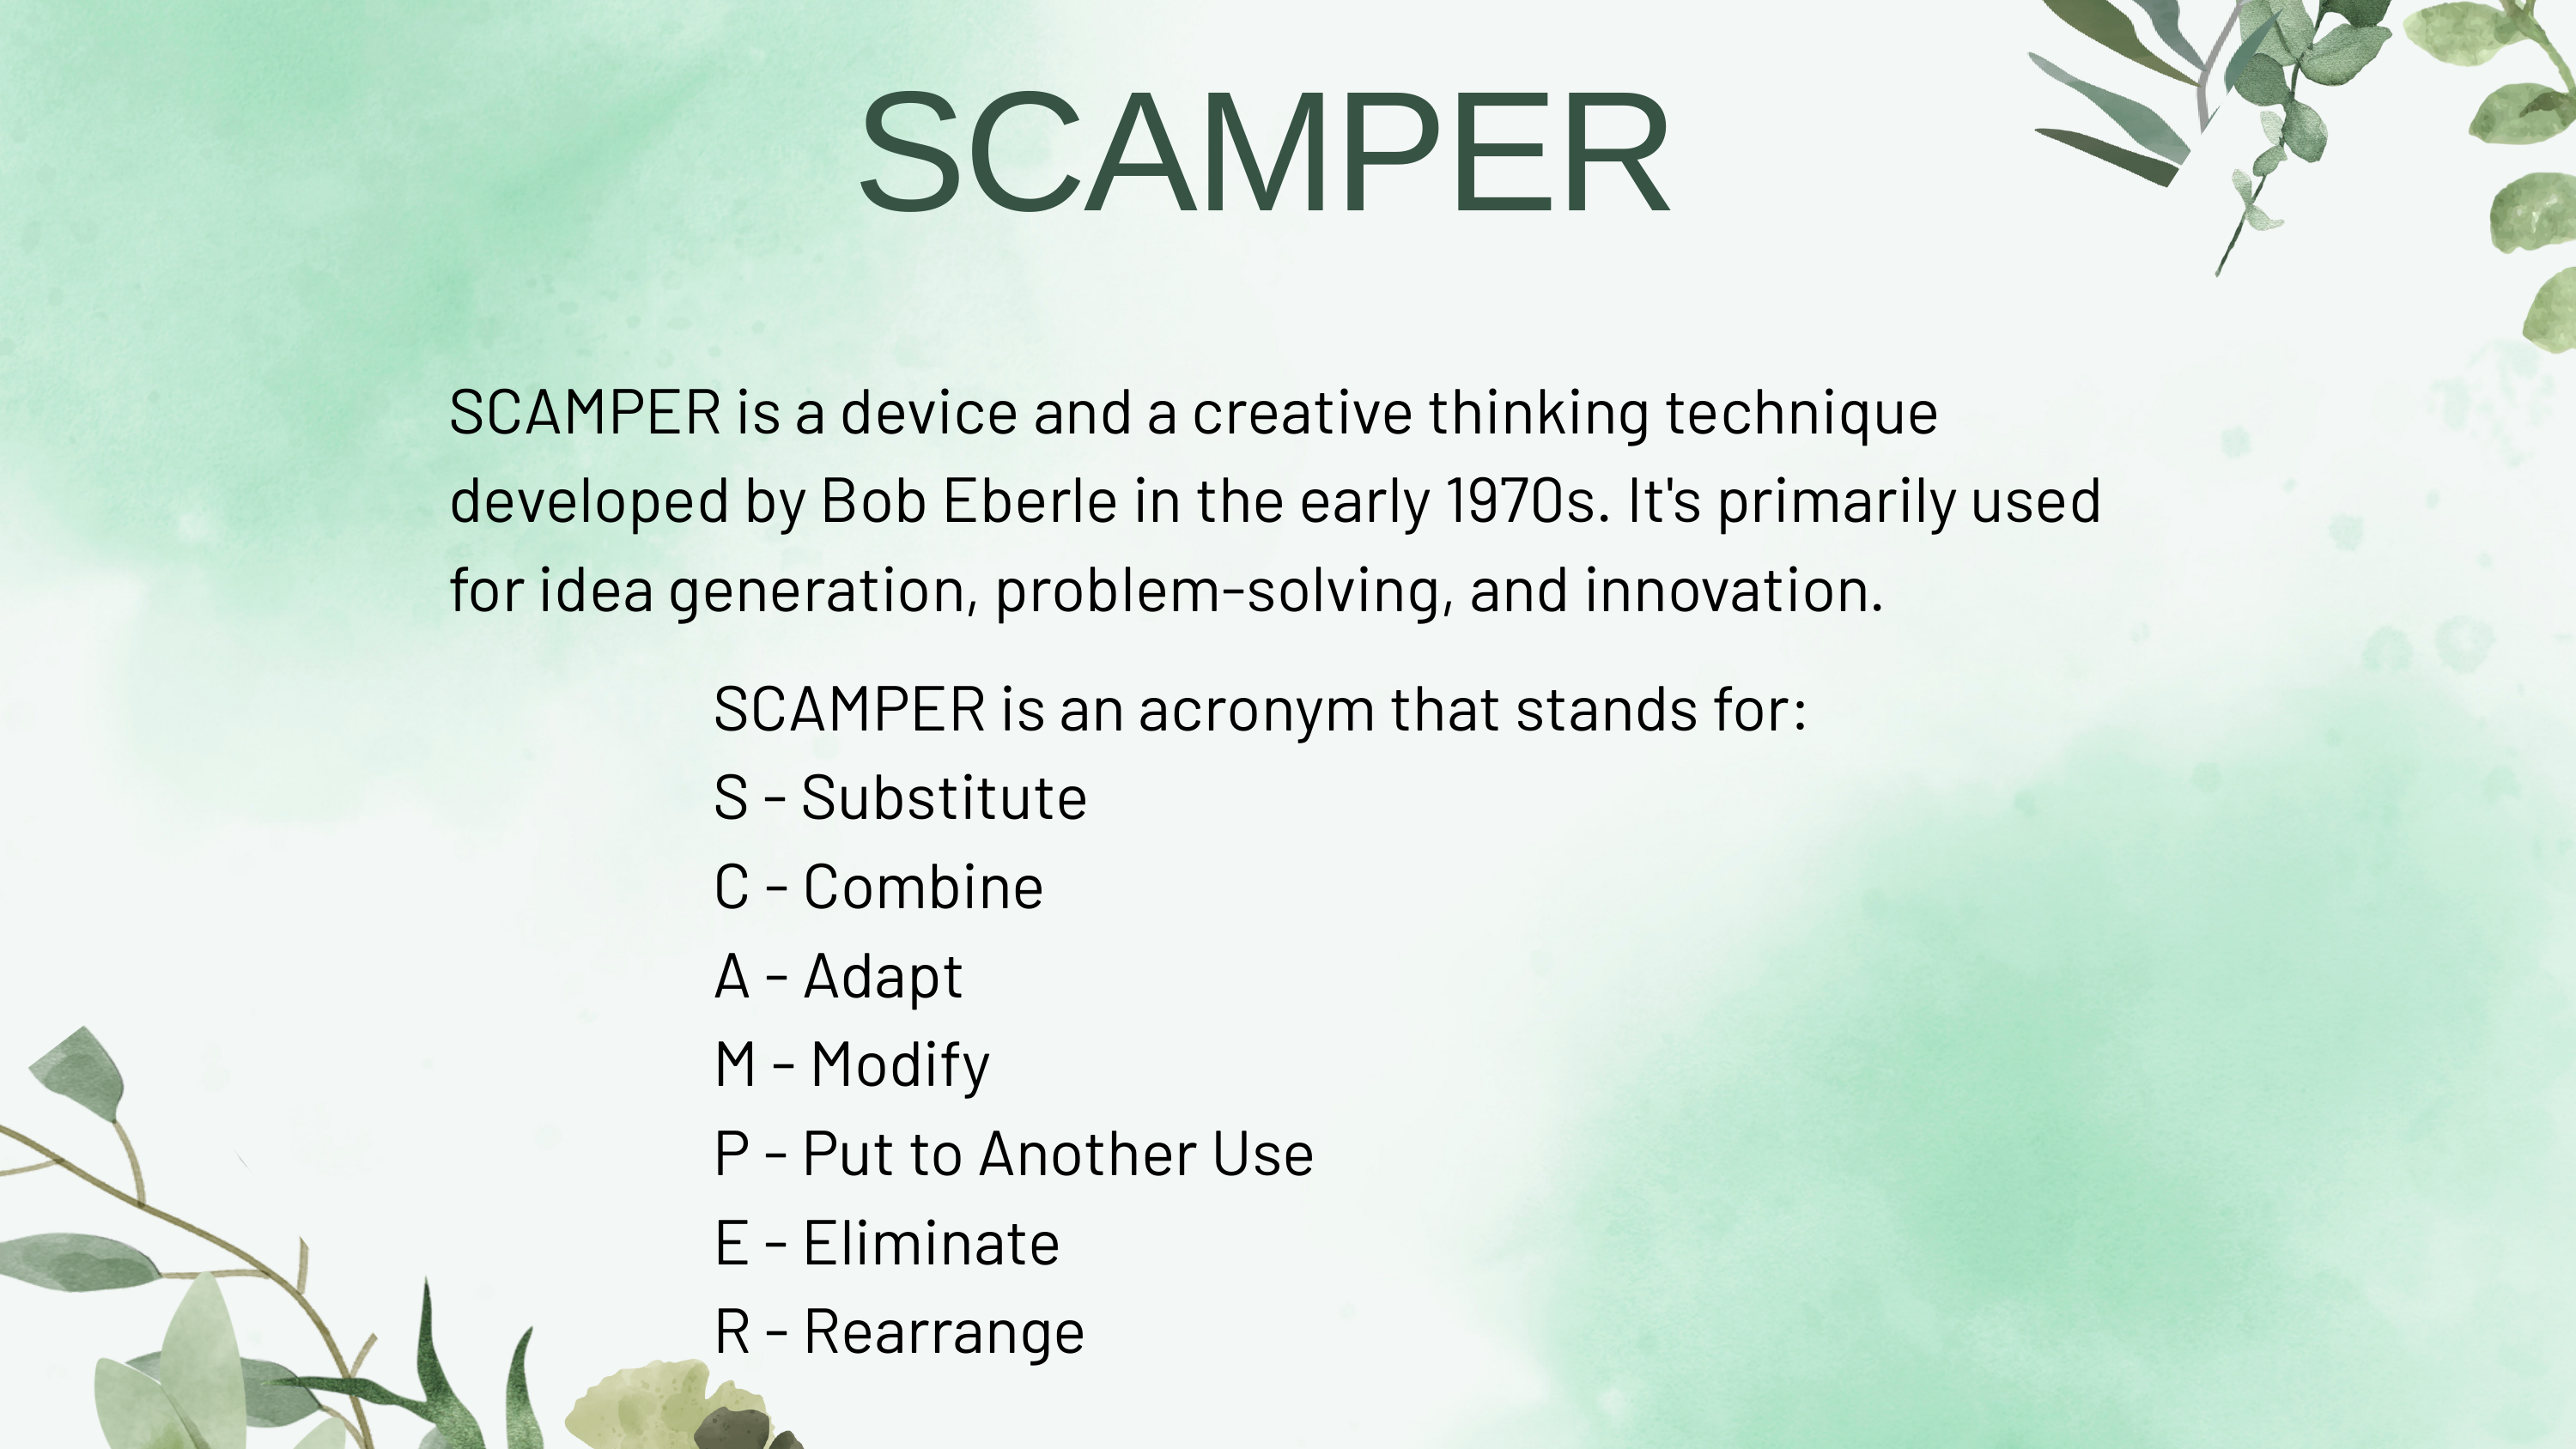

SCAMPER

SCAMPER is a device and a creative thinking technique developed by Bob Eberle in the early 1970s. It's primarily used for idea generation, problem-solving, and innovation.
SCAMPER is an acronym that stands for:
S - Substitute
C - Combine
A - Adapt
M - Modify
P - Put to Another Use
E - Eliminate
R - Rearrange